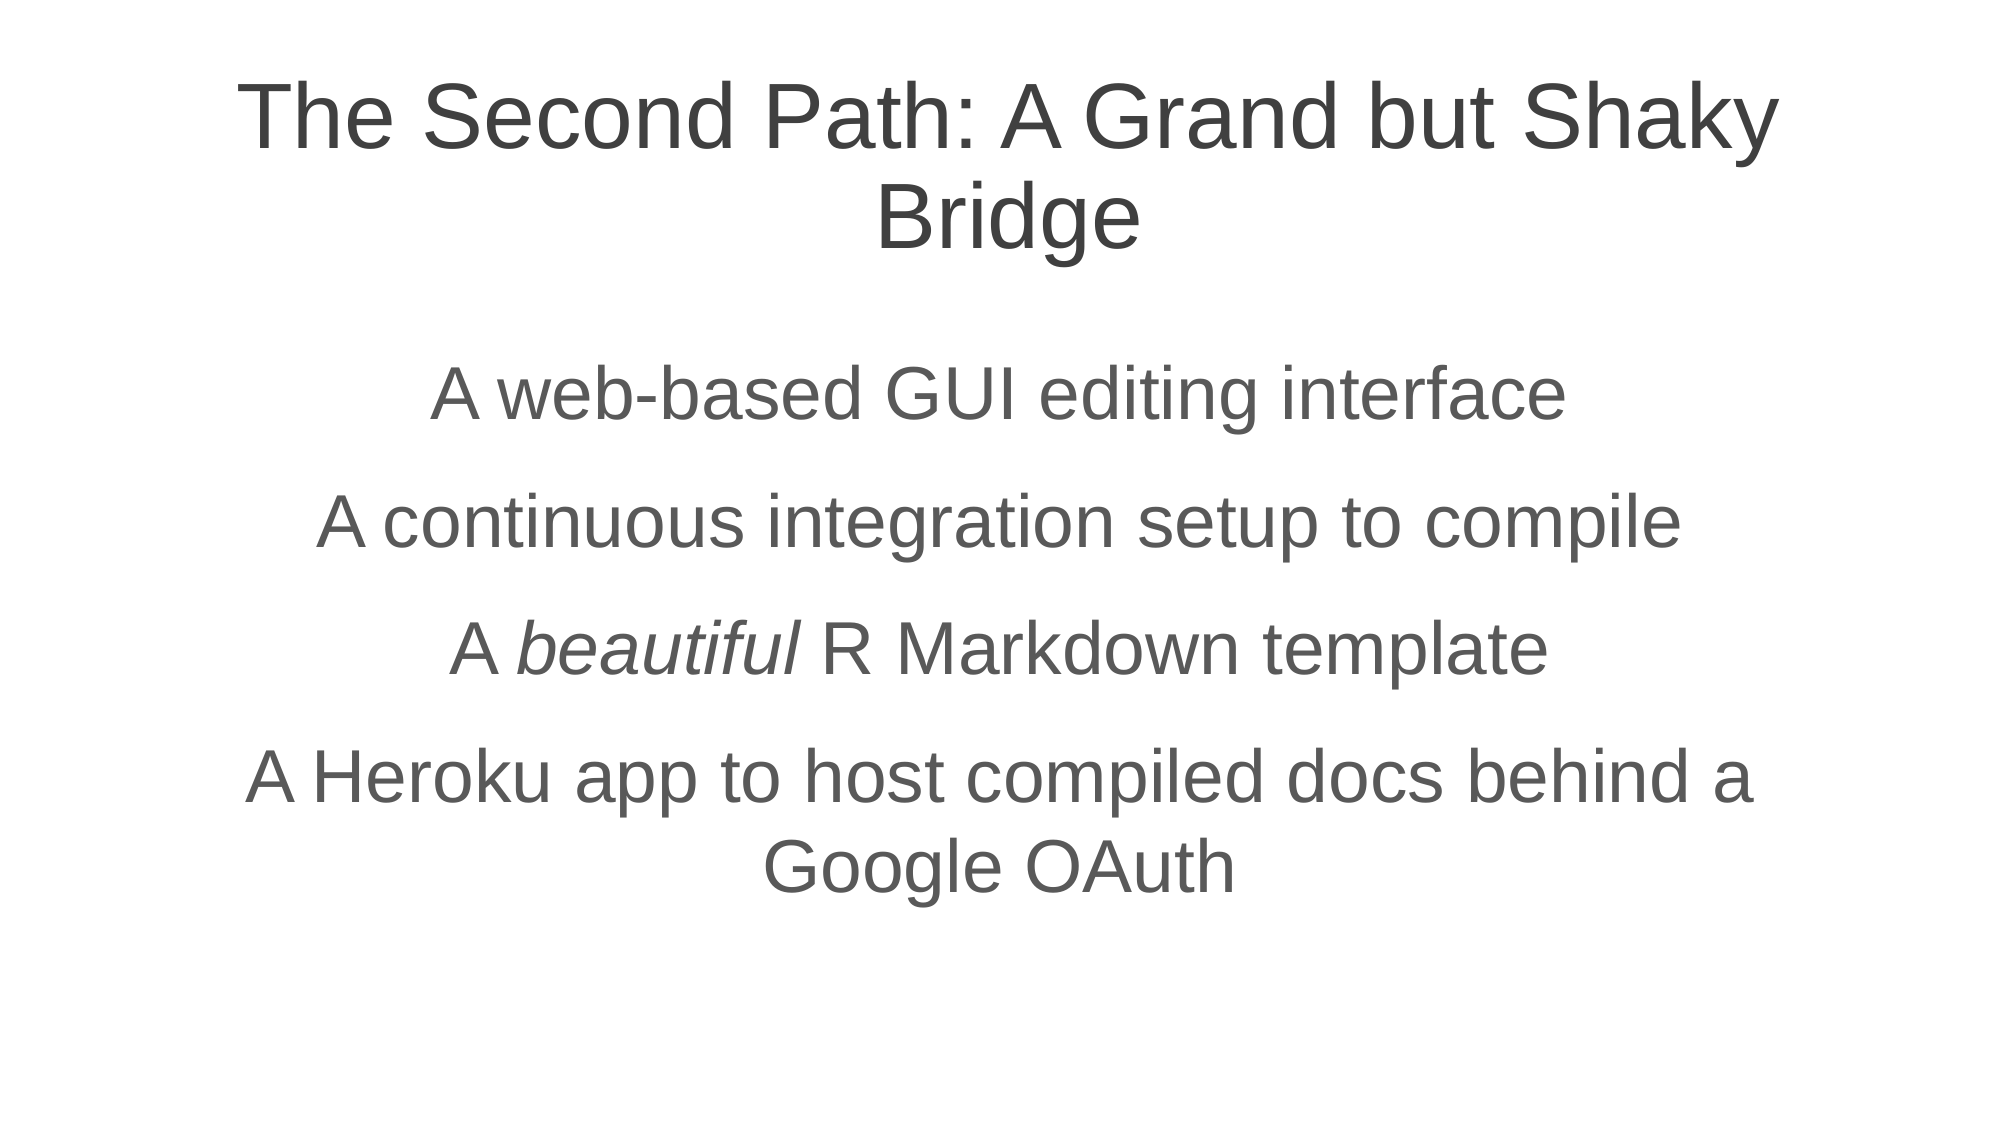

# The Second Path: A Grand but Shaky Bridge
A web-based GUI editing interface
A continuous integration setup to compile
A beautiful R Markdown template
A Heroku app to host compiled docs behind a Google OAuth